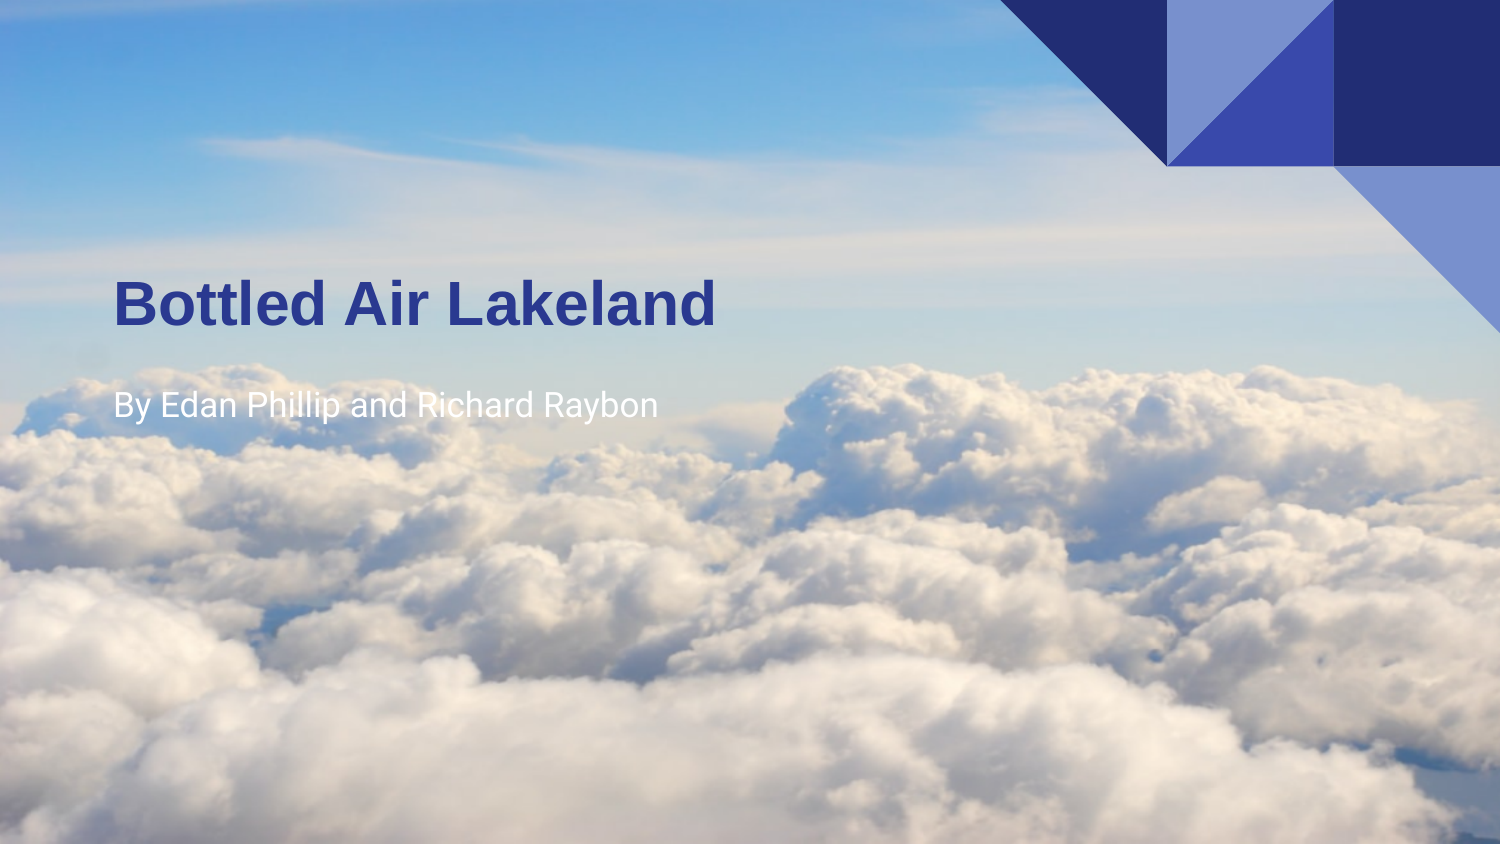

# Bottled Air Lakeland
By Edan Phillip and Richard Raybon